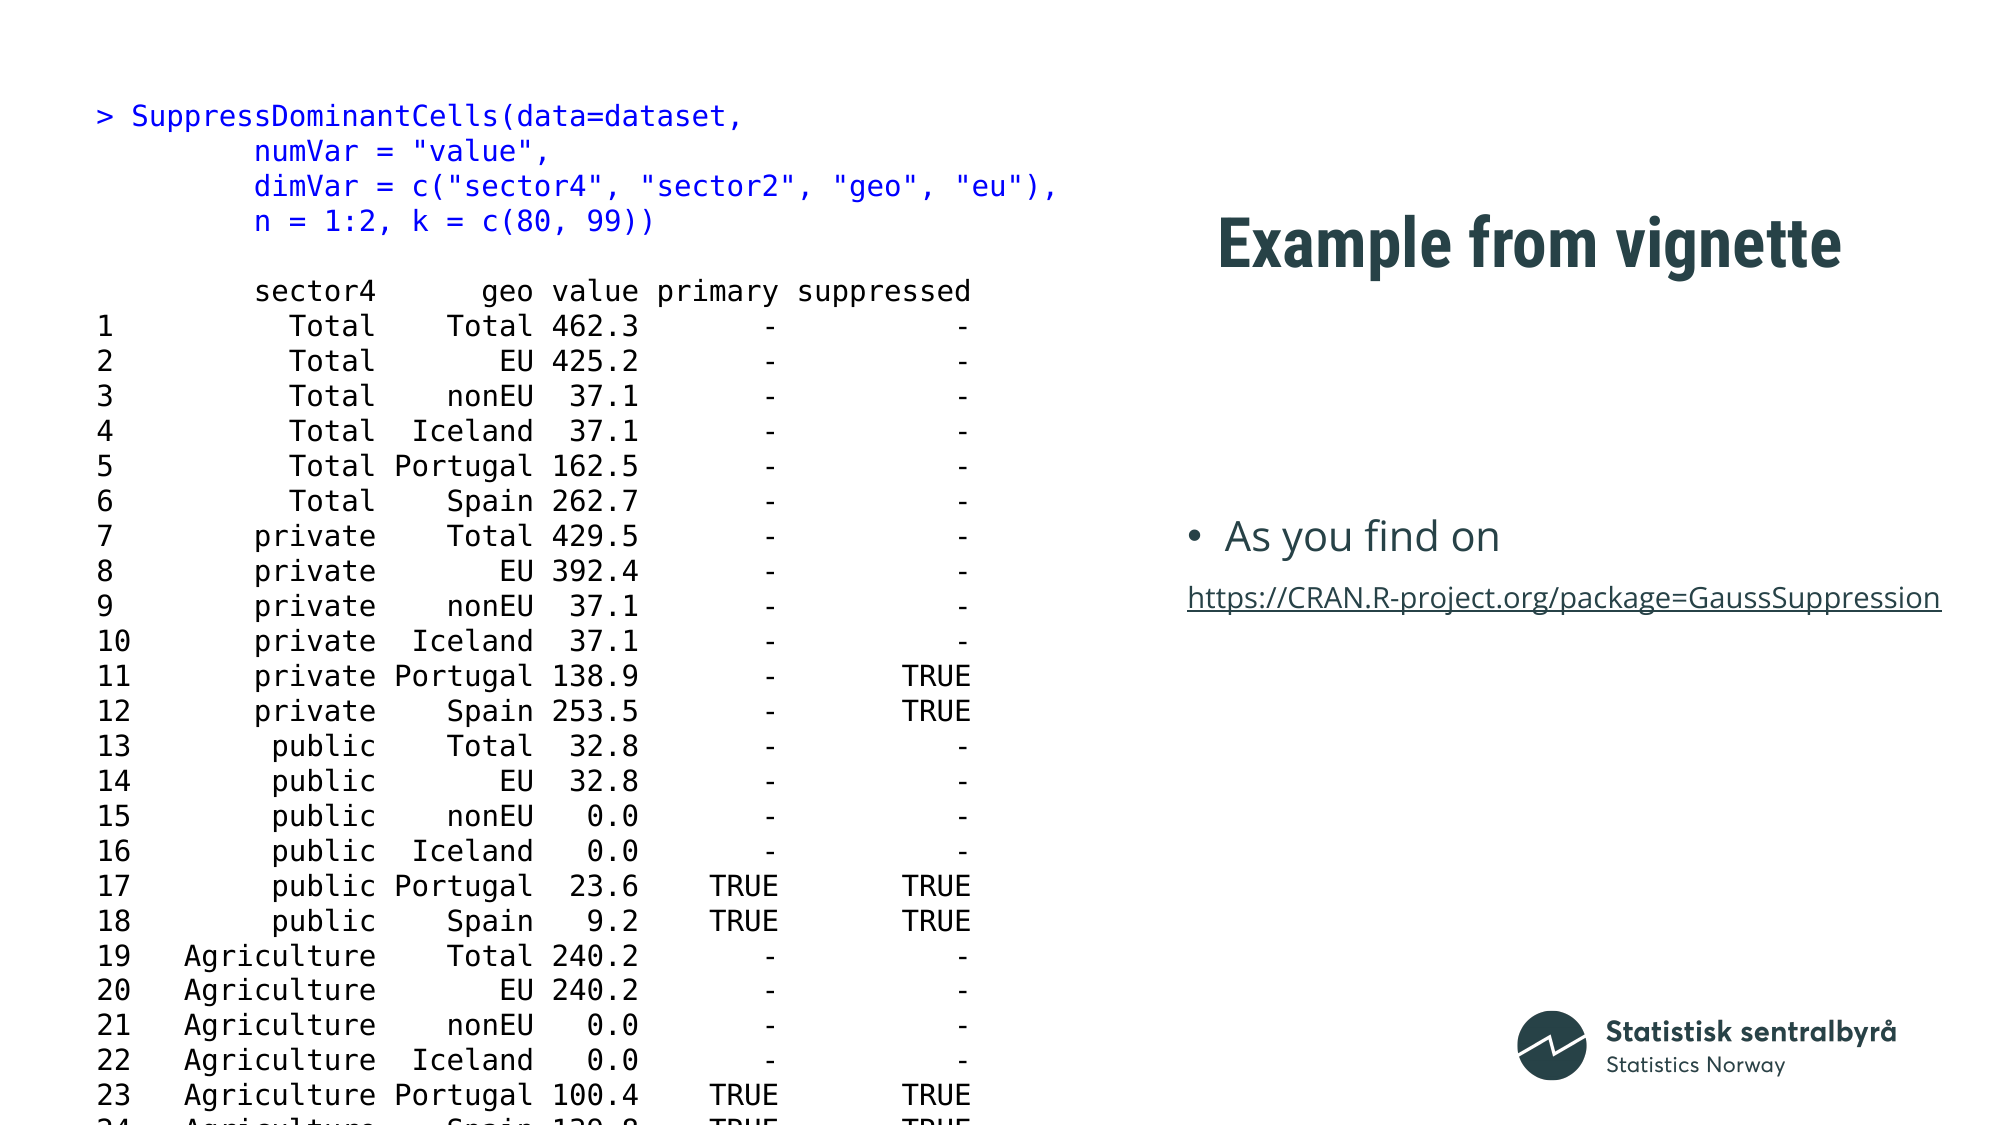

> SuppressDominantCells(data=dataset,
         numVar = "value",
         dimVar = c("sector4", "sector2", "geo", "eu"),
         n = 1:2, k = c(80, 99))

         sector4      geo value primary suppressed
1          Total    Total 462.3       -          -
2          Total       EU 425.2       -          -
3          Total    nonEU  37.1       -          -
4          Total  Iceland  37.1       -          -
5          Total Portugal 162.5       -          -
6          Total    Spain 262.7       -          -
7        private    Total 429.5       -          -
8        private       EU 392.4       -          -
9        private    nonEU  37.1       -          -
10       private  Iceland  37.1       -          -
11       private Portugal 138.9       -       TRUE
12       private    Spain 253.5       -       TRUE
13        public    Total  32.8       -          -
14        public       EU  32.8       -          -
15        public    nonEU   0.0       -          -
16        public  Iceland   0.0       -          -
17        public Portugal  23.6    TRUE       TRUE
18        public    Spain   9.2    TRUE       TRUE
19   Agriculture    Total 240.2       -          -
20   Agriculture       EU 240.2       -          -
21   Agriculture    nonEU   0.0       -          -
22   Agriculture  Iceland   0.0       -          -
23   Agriculture Portugal 100.4    TRUE       TRUE
24   Agriculture    Spain 139.8    TRUE       TRUE
25 Entertainment    Total 131.5       -          -
26 Entertainment       EU 114.7       -       TRUE
27 Entertainment    nonEU  16.8    TRUE       TRUE
28 Entertainment  Iceland  16.8    TRUE       TRUE
29 Entertainment Portugal   9.4    TRUE       TRUE
30 Entertainment    Spain 105.3       -       TRUE
31  Governmental    Total  32.8       -          -
32  Governmental       EU  32.8       -          -
33  Governmental    nonEU   0.0       -          -
34  Governmental  Iceland   0.0       -          -
35  Governmental Portugal  23.6    TRUE       TRUE
36  Governmental    Spain   9.2    TRUE       TRUE
37      Industry    Total  57.8       -          -
38      Industry       EU  37.5       -       TRUE
39      Industry    nonEU  20.3       -       TRUE
40      Industry  Iceland  20.3       -       TRUE
41      Industry Portugal  29.1    TRUE       TRUE
42      Industry    Spain   8.4    TRUE       TRUE
# Example from vignette
As you find on
https://CRAN.R-project.org/package=GaussSuppression